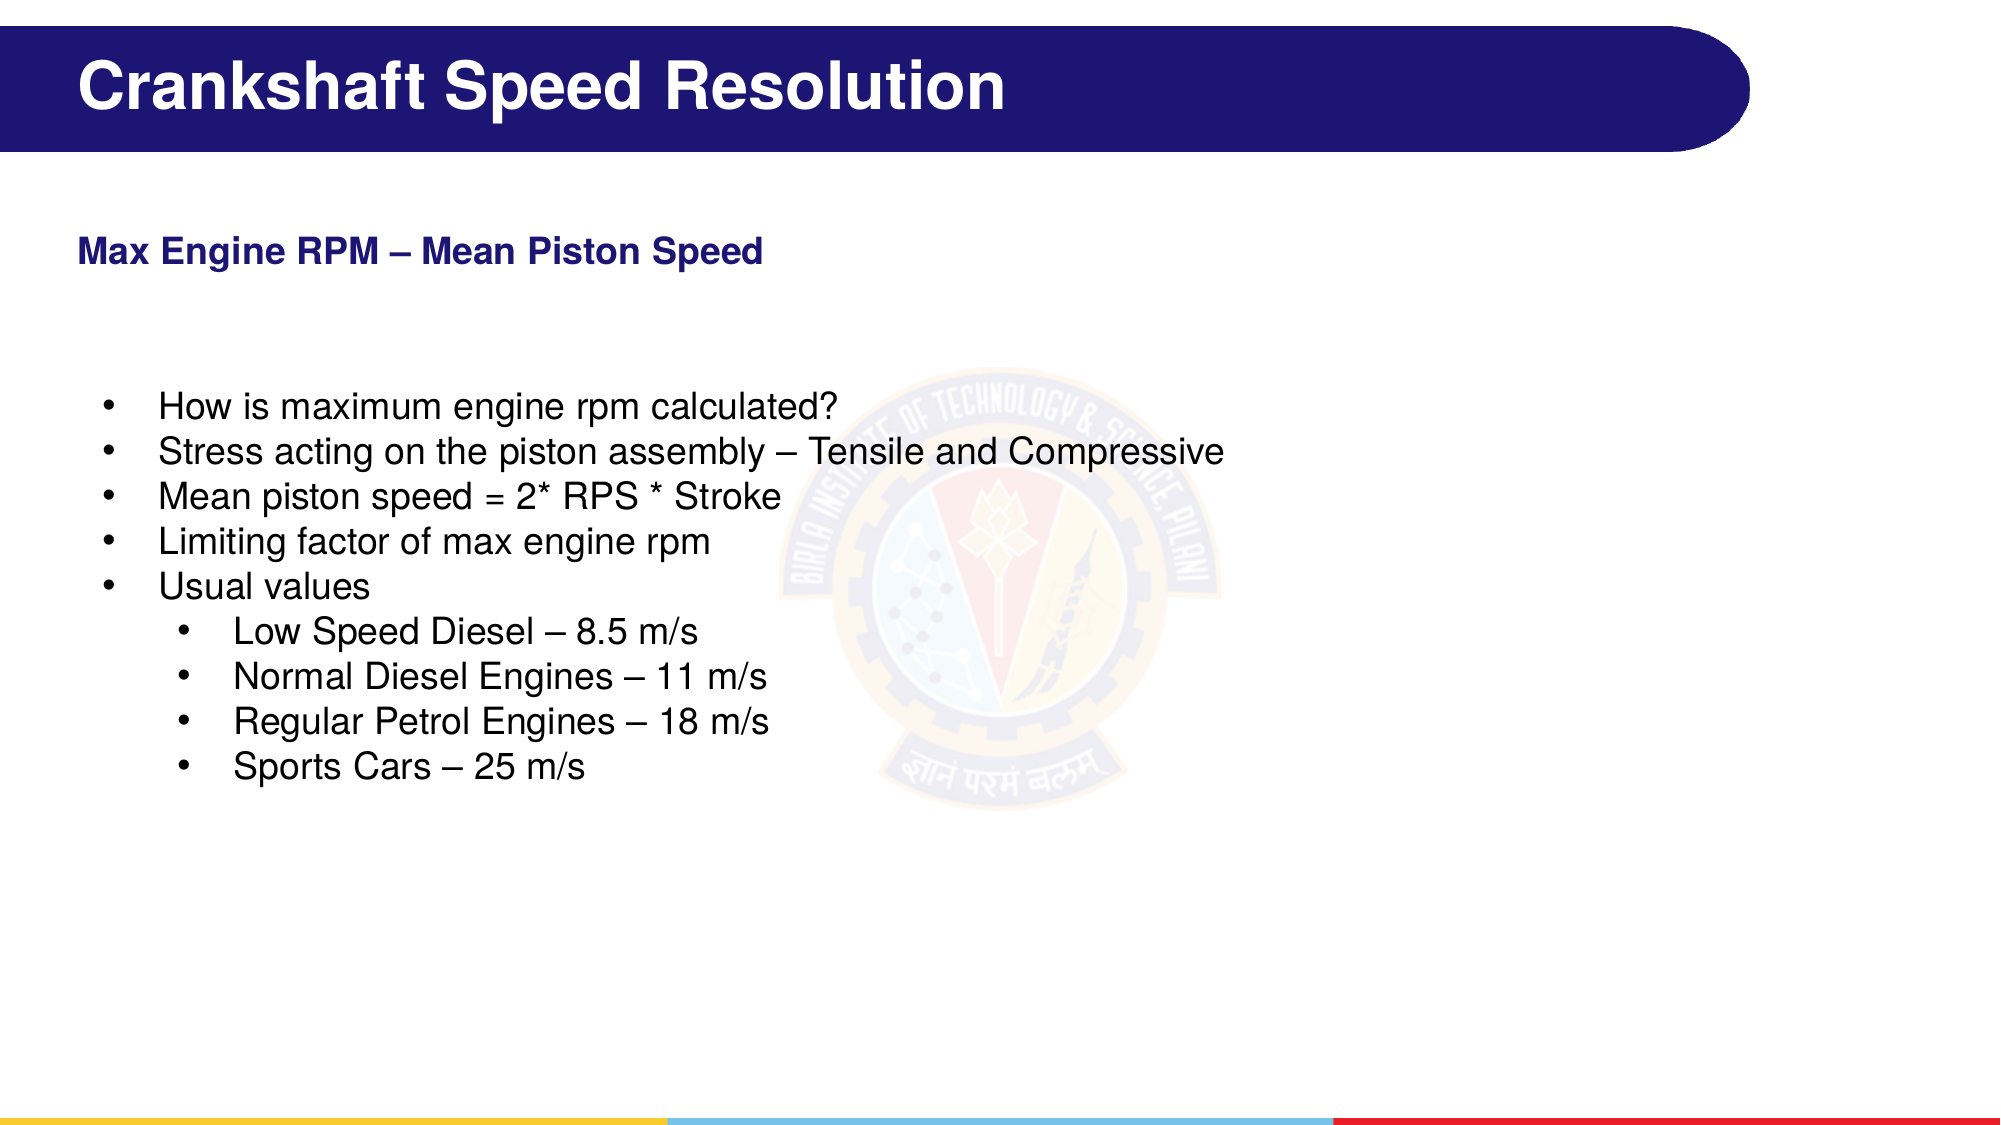

# Crankshaft Speed Resolution
Max Engine RPM – Mean Piston Speed
How is maximum engine rpm calculated?
Stress acting on the piston assembly – Tensile and Compressive
Mean piston speed = 2* RPS * Stroke
Limiting factor of max engine rpm
Usual values
Low Speed Diesel – 8.5 m/s
Normal Diesel Engines – 11 m/s
Regular Petrol Engines – 18 m/s
Sports Cars – 25 m/s